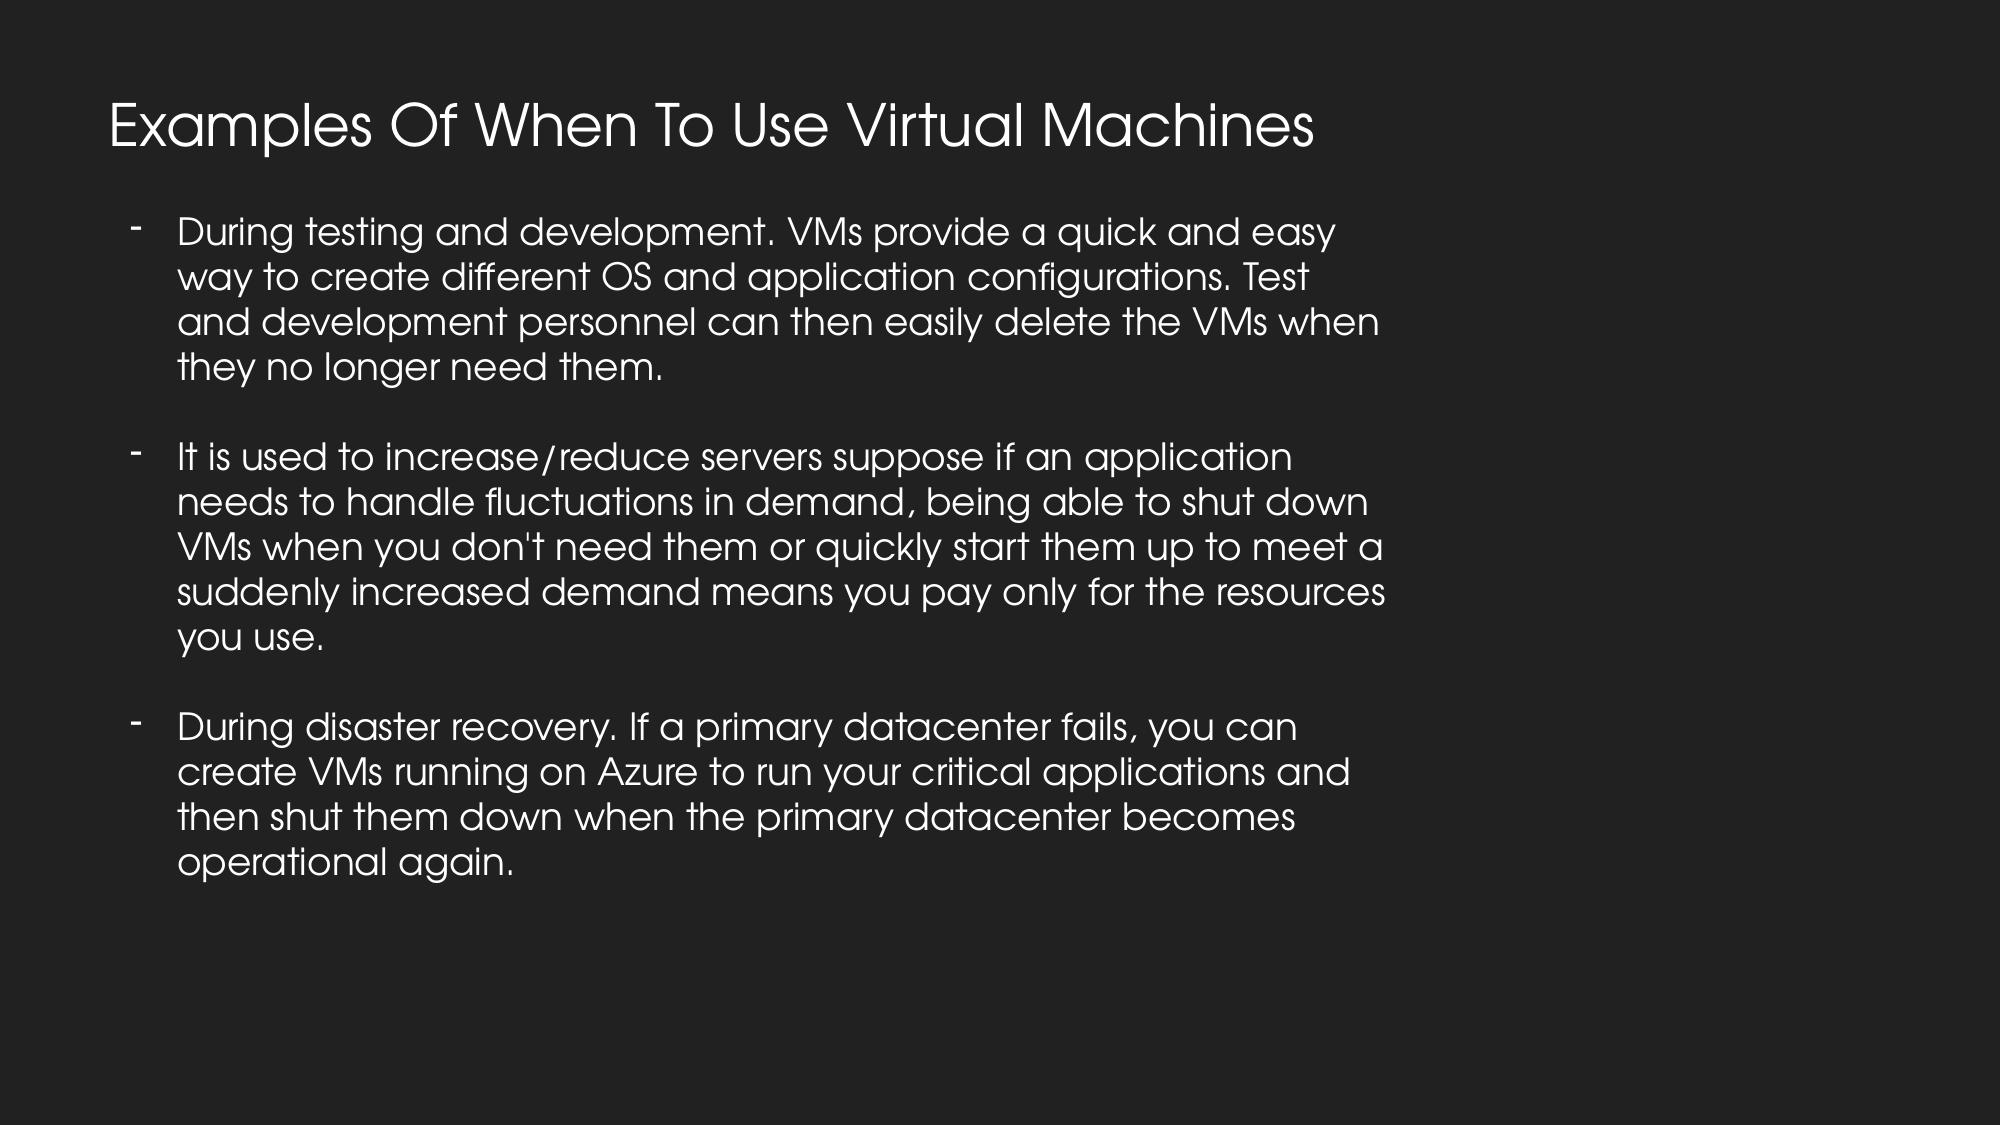

Examples Of When To Use Virtual Machines
During testing and development. VMs provide a quick and easy way to create different OS and application configurations. Test and development personnel can then easily delete the VMs when they no longer need them.

It is used to increase/reduce servers suppose if an application needs to handle fluctuations in demand, being able to shut down VMs when you don't need them or quickly start them up to meet a suddenly increased demand means you pay only for the resources you use.

During disaster recovery. If a primary datacenter fails, you can create VMs running on Azure to run your critical applications and then shut them down when the primary datacenter becomes operational again.